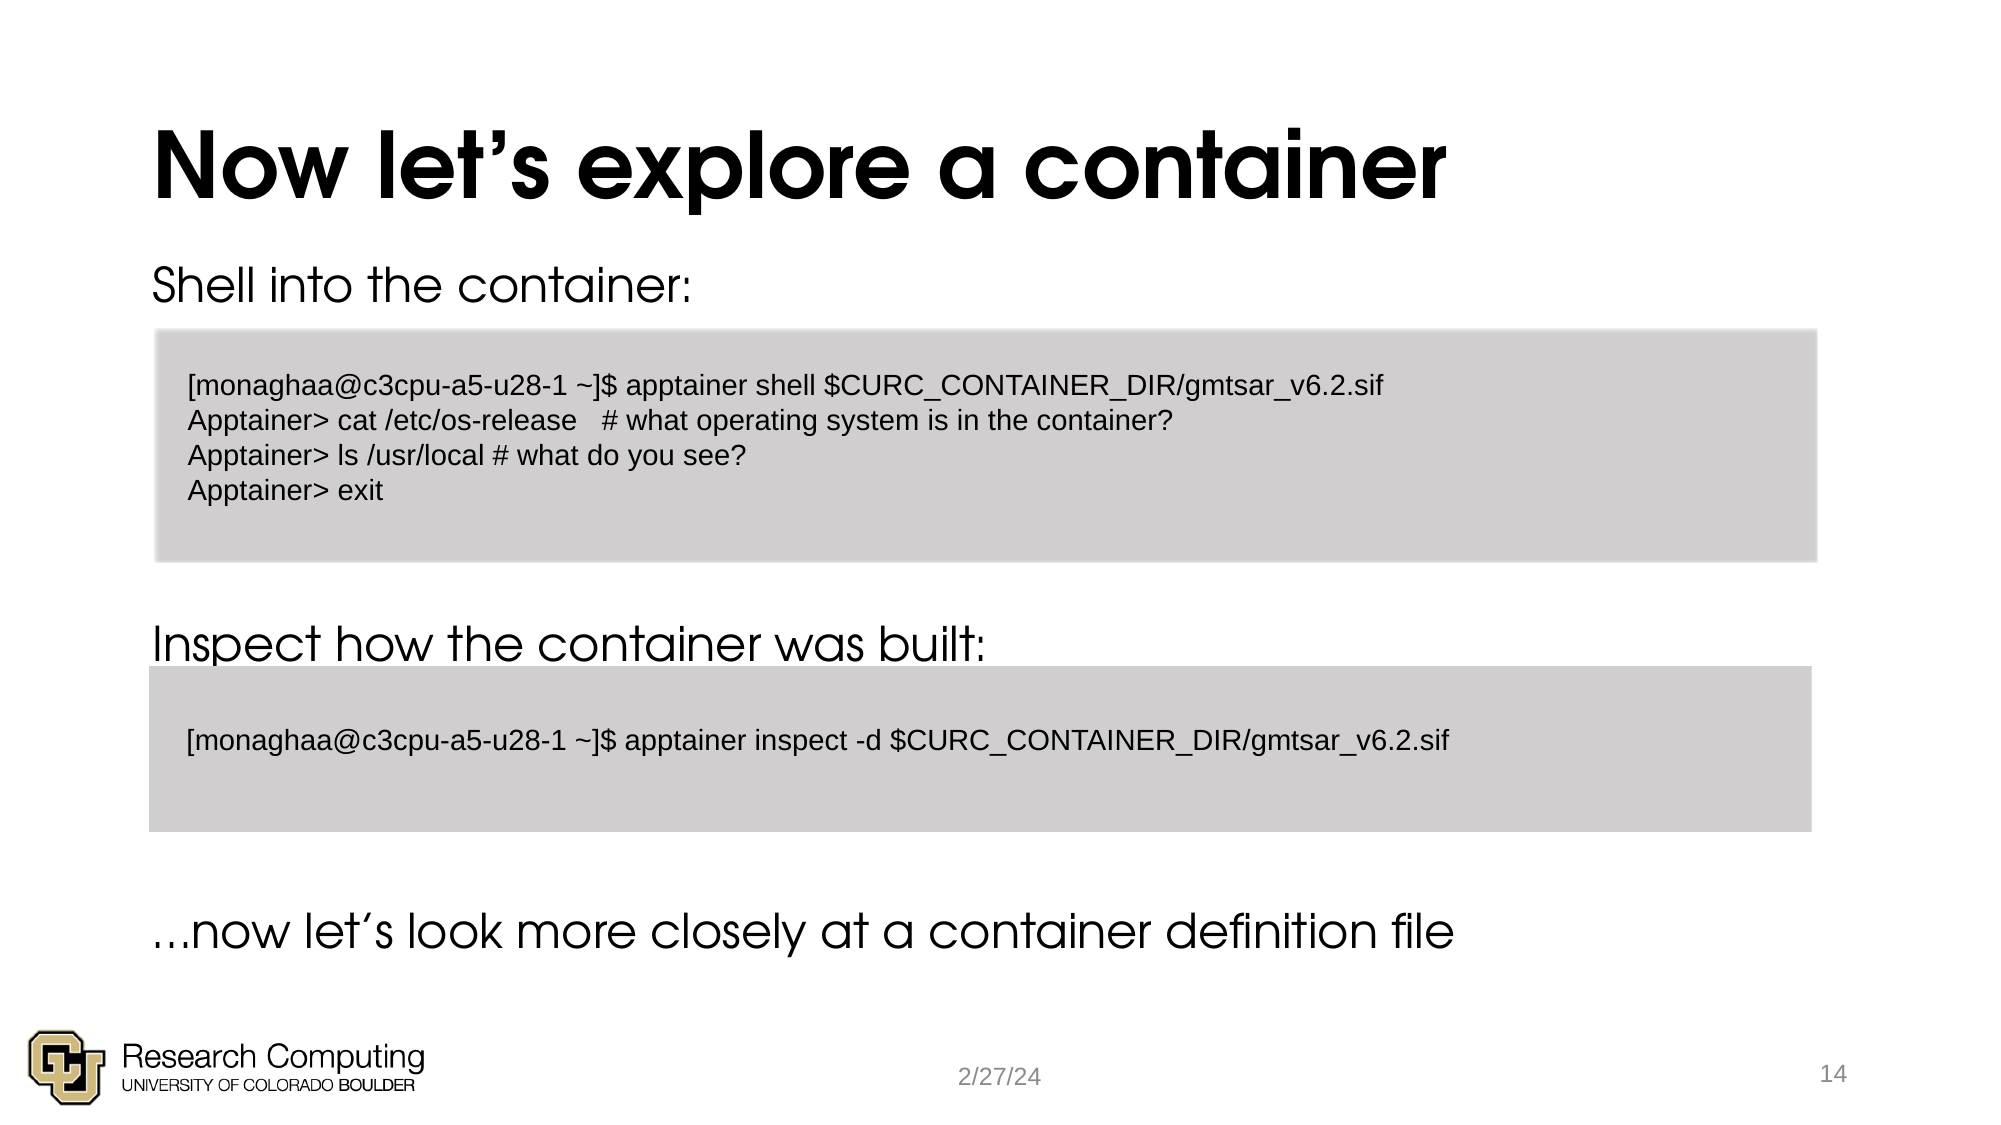

# Now let’s explore a container
Shell into the container:

Inspect how the container was built:

…now let’s look more closely at a container definition file

[monaghaa@c3cpu-a5-u28-1 ~]$ apptainer shell $CURC_CONTAINER_DIR/gmtsar_v6.2.sif
Apptainer> cat /etc/os-release   # what operating system is in the container?
Apptainer> ls /usr/local # what do you see?
Apptainer> exit

[monaghaa@c3cpu-a5-u28-1 ~]$ apptainer inspect -d $CURC_CONTAINER_DIR/gmtsar_v6.2.sif
14
2/27/24